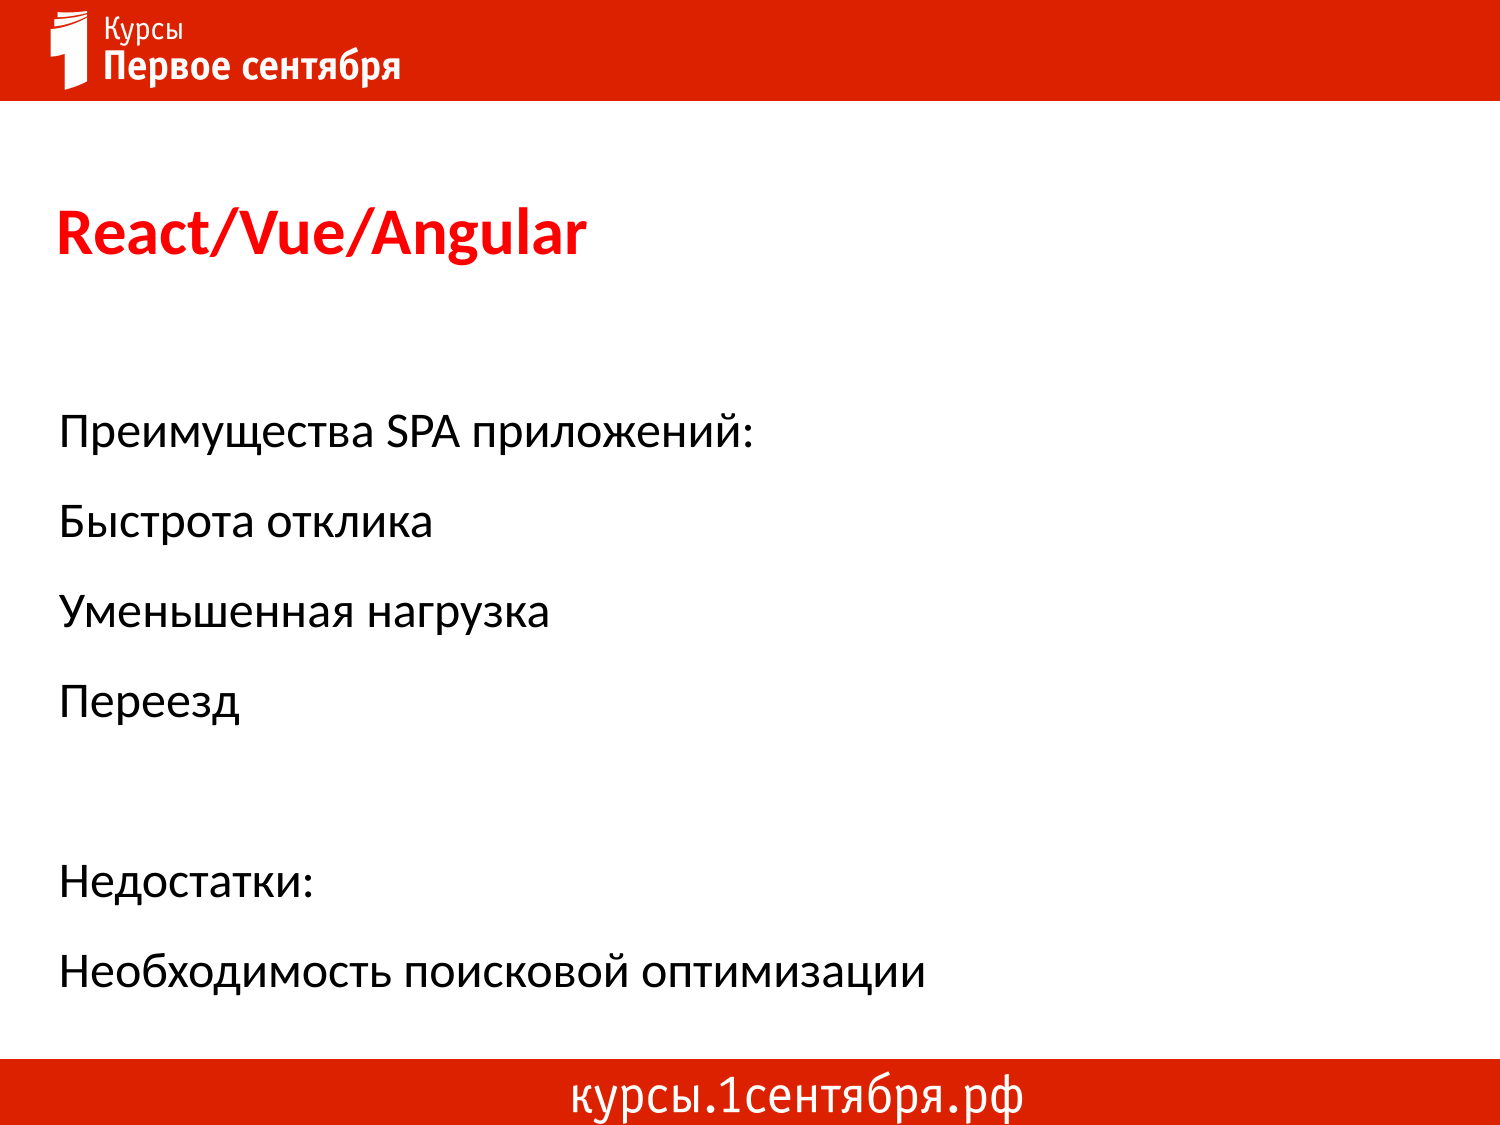

React/Vue/Angular
Преимущества SPA приложений:
Быстрота отклика
Уменьшенная нагрузка
Переезд

Недостатки:
Необходимость поисковой оптимизации